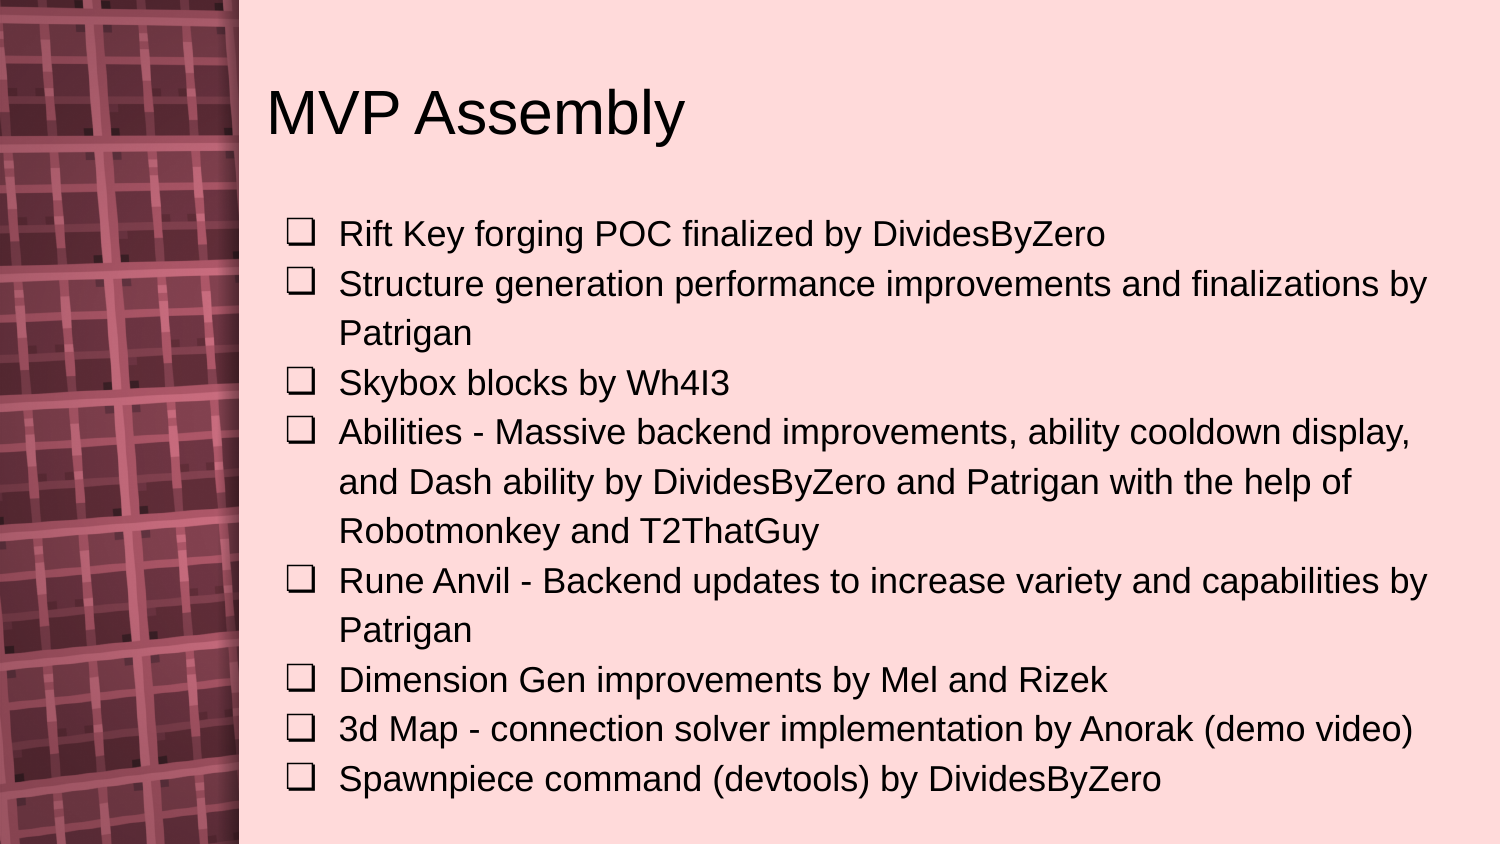

# MVP Assembly
Rift Key forging POC finalized by DividesByZero
Structure generation performance improvements and finalizations by Patrigan
Skybox blocks by Wh4I3
Abilities - Massive backend improvements, ability cooldown display, and Dash ability by DividesByZero and Patrigan with the help of Robotmonkey and T2ThatGuy
Rune Anvil - Backend updates to increase variety and capabilities by Patrigan
Dimension Gen improvements by Mel and Rizek
3d Map - connection solver implementation by Anorak (demo video)
Spawnpiece command (devtools) by DividesByZero